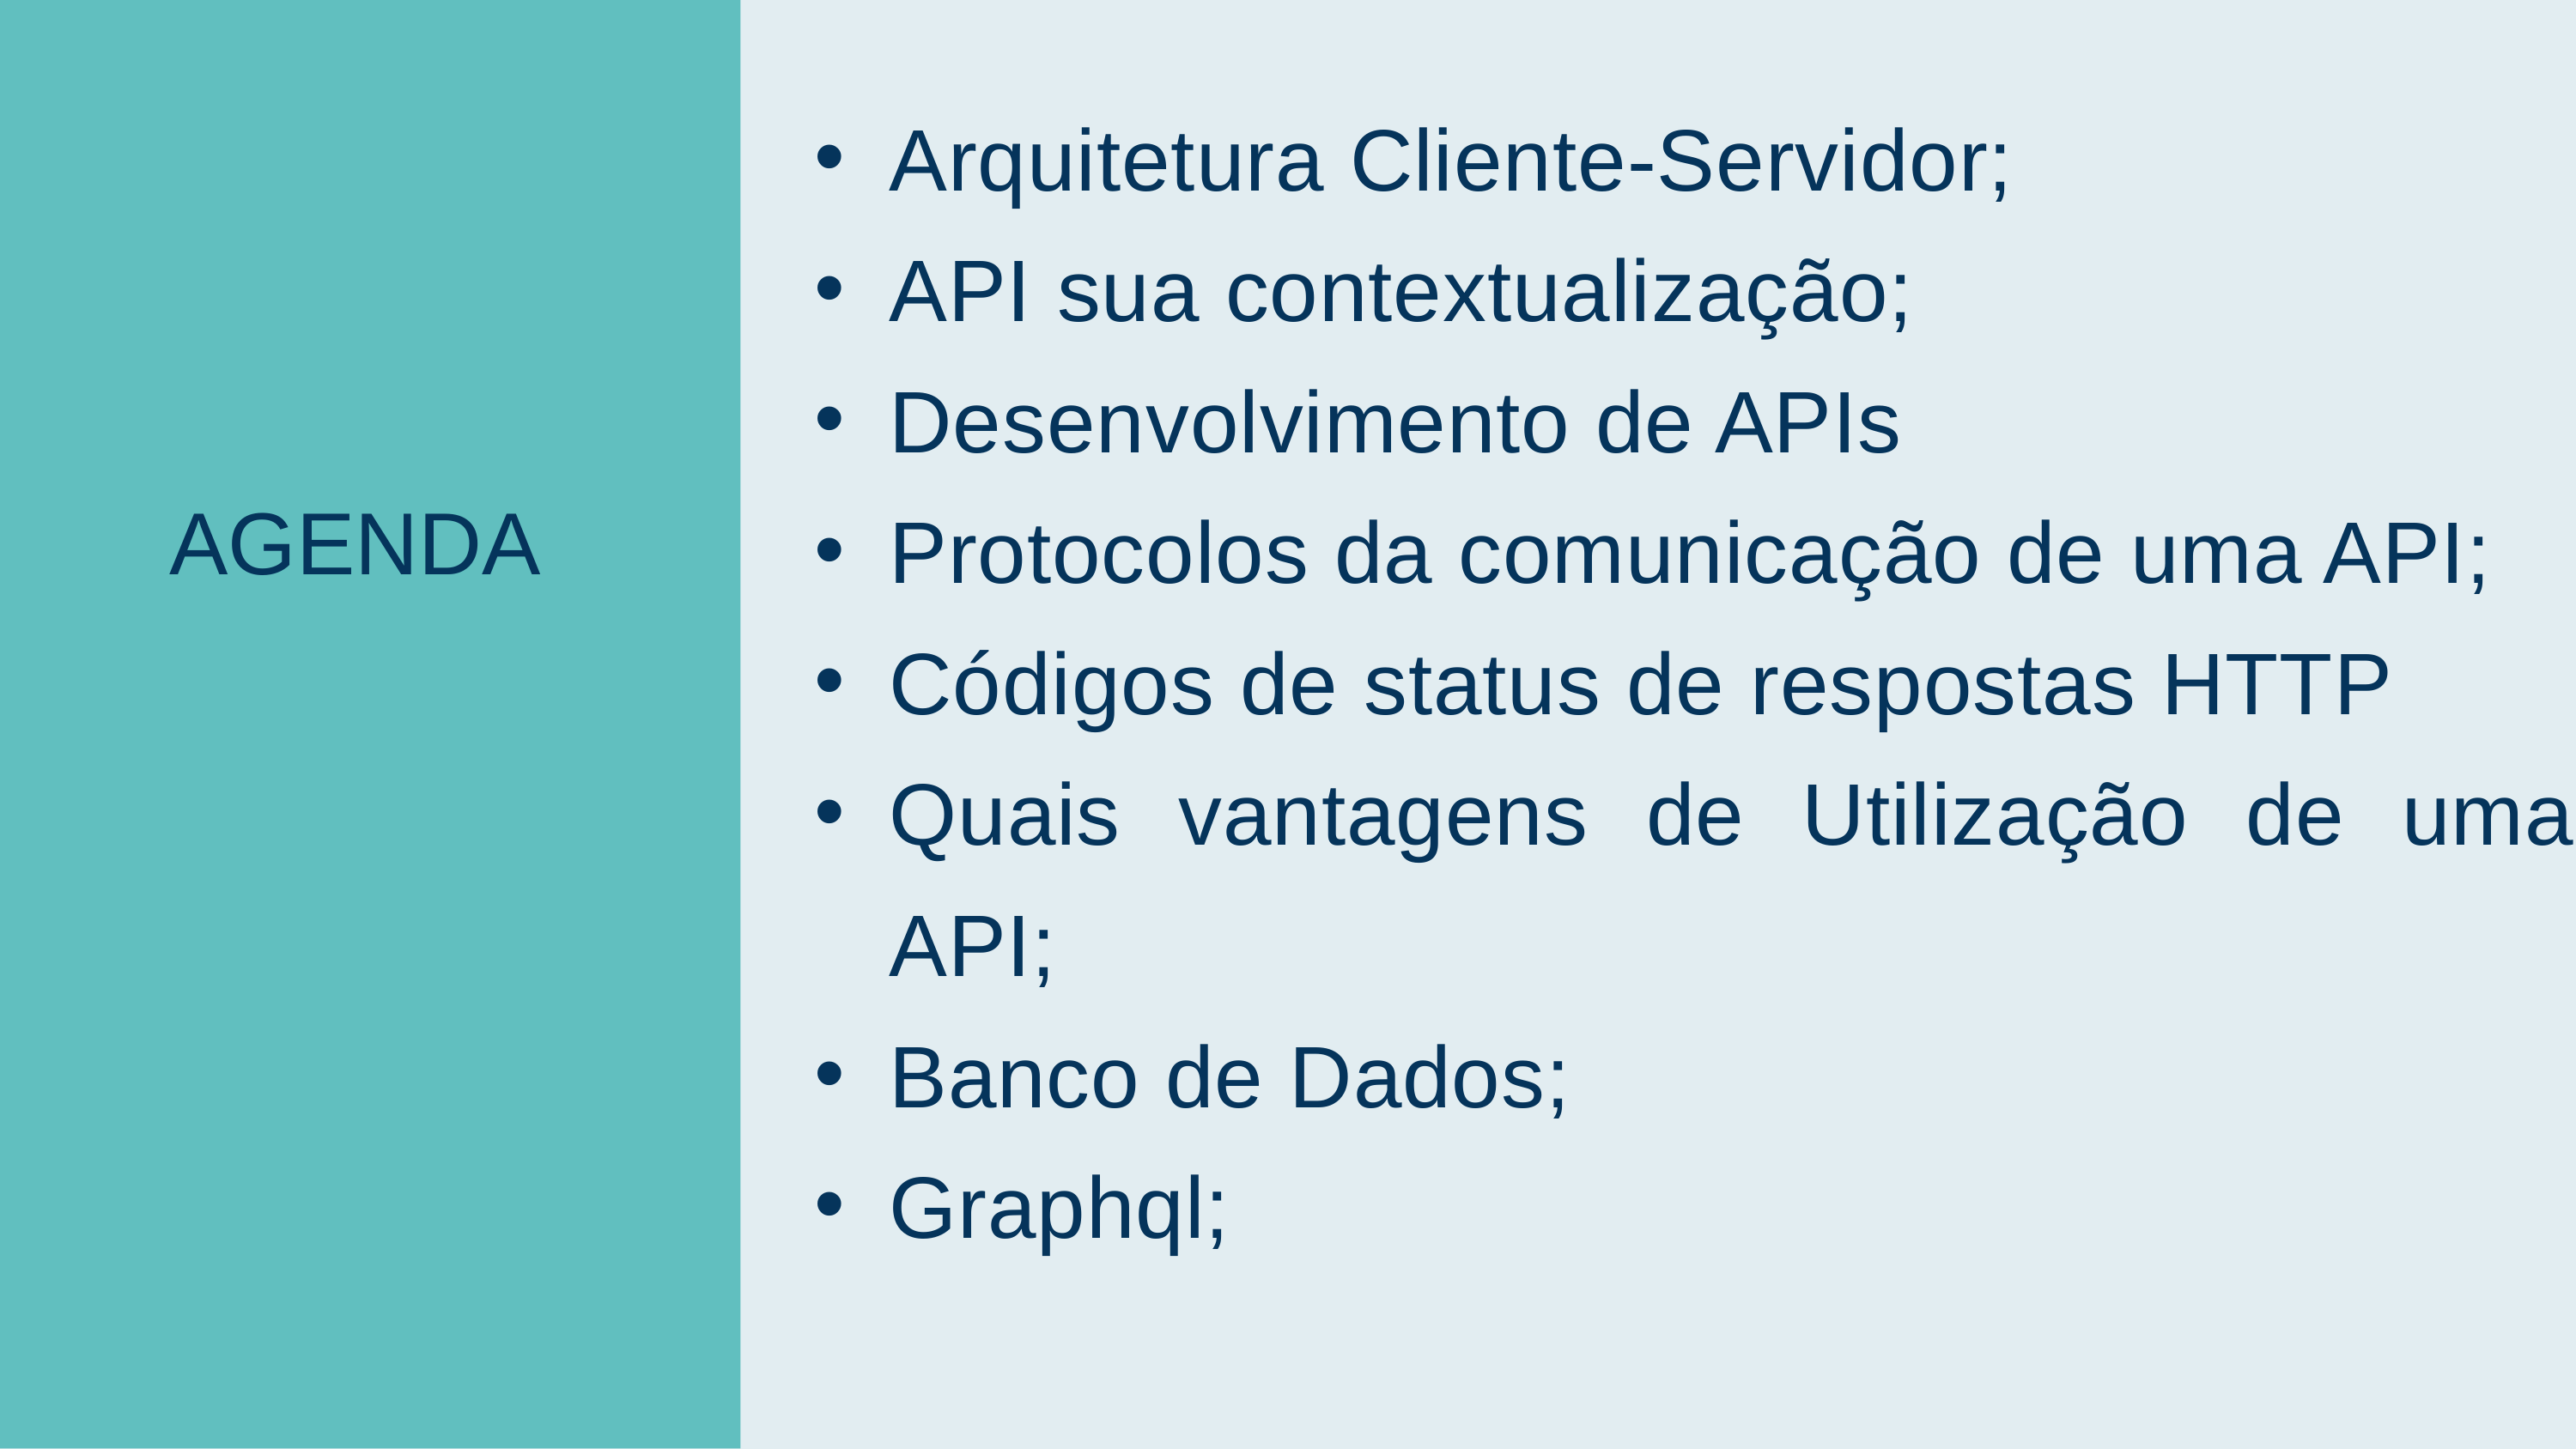

Arquitetura Cliente-Servidor;
API sua contextualização;
Desenvolvimento de APIs
Protocolos da comunicação de uma API;
Códigos de status de respostas HTTP
Quais vantagens de Utilização de uma API;
Banco de Dados;
Graphql;
AGENDA